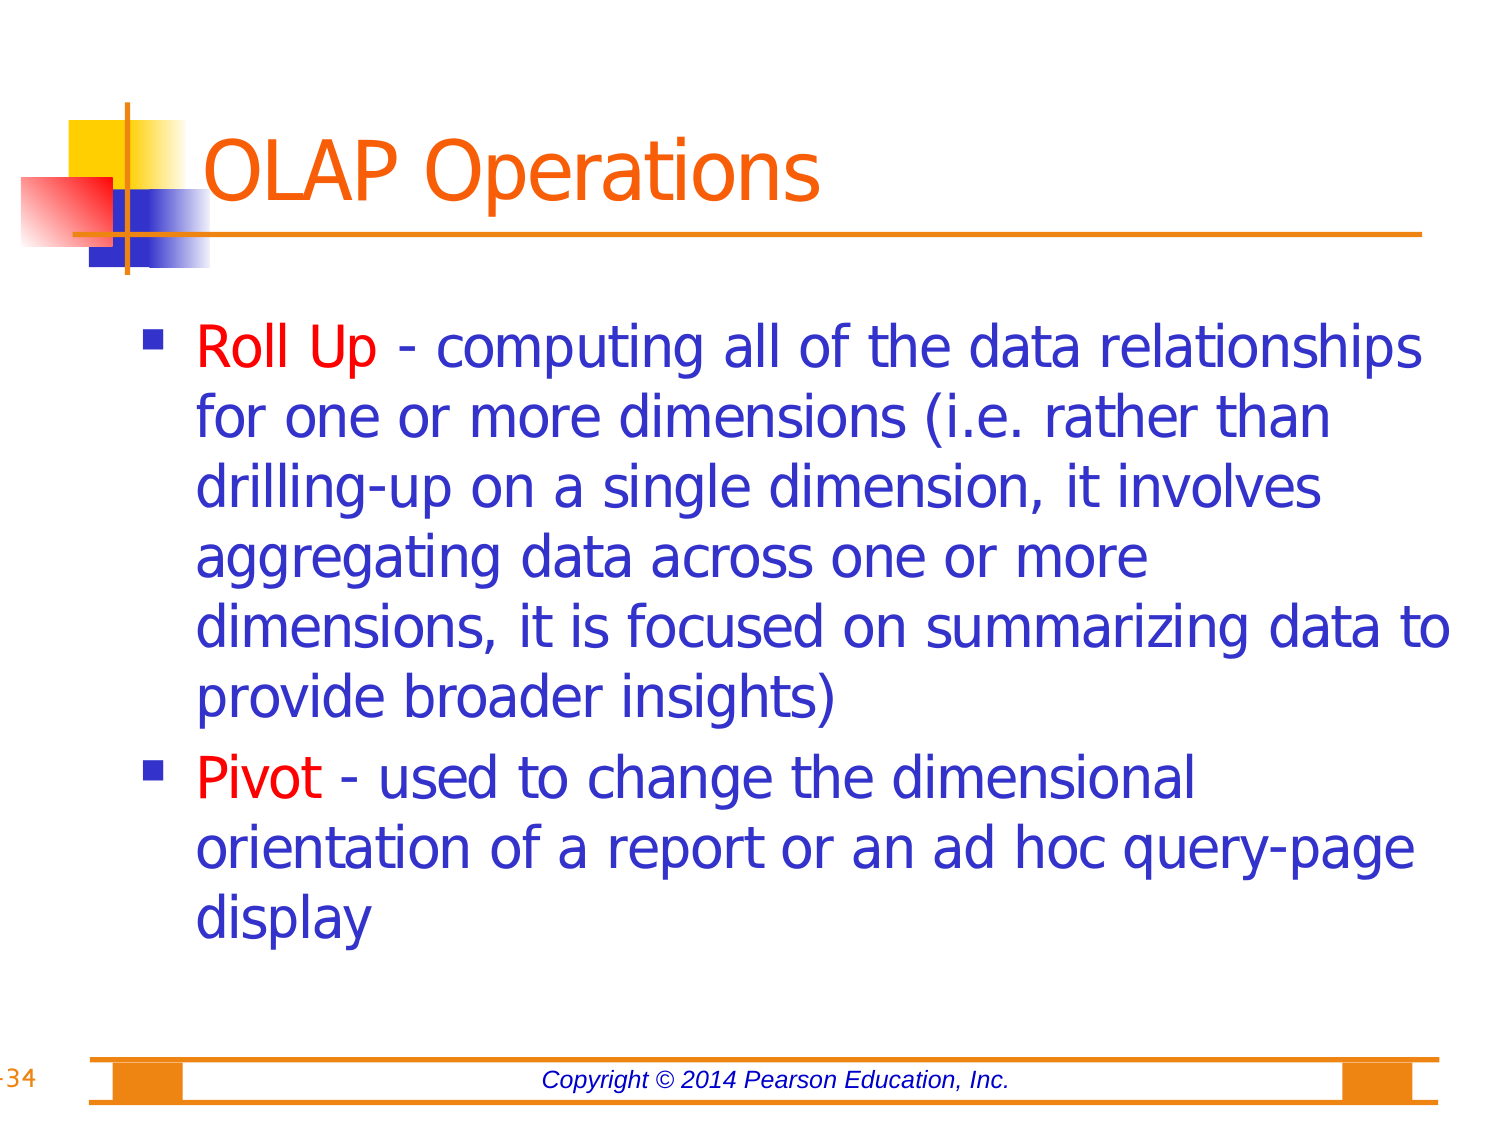

# OLAP Operations

Roll Up - computing all of the data relationships for one or more dimensions (i.e. rather than drilling-up on a single dimension, it involves aggregating data across one or more dimensions, it is focused on summarizing data to provide broader insights)
Pivot - used to change the dimensional orientation of a report or an ad hoc query-page display